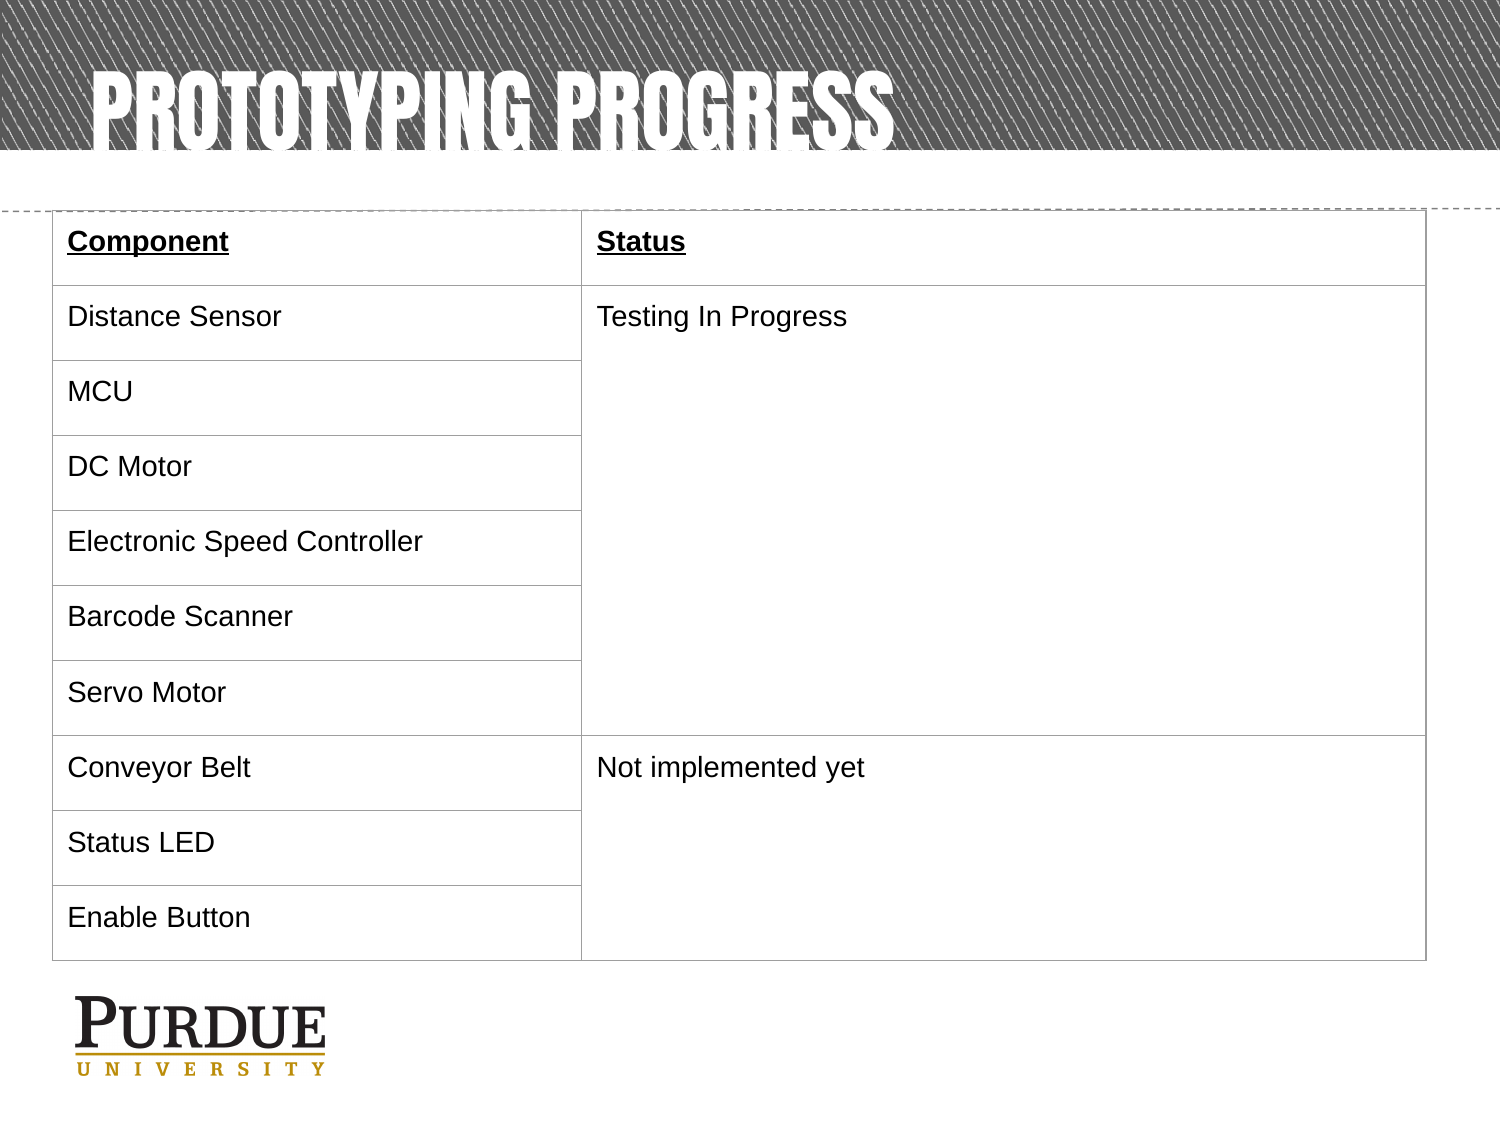

# PROTOTYPING PROGRESS
| Component | Status |
| --- | --- |
| Distance Sensor | Testing In Progress |
| MCU |  |
| DC Motor |  |
| Electronic Speed Controller |  |
| Barcode Scanner |  |
| Servo Motor |  |
| Conveyor Belt | Not implemented yet |
| Status LED |  |
| Enable Button |  |